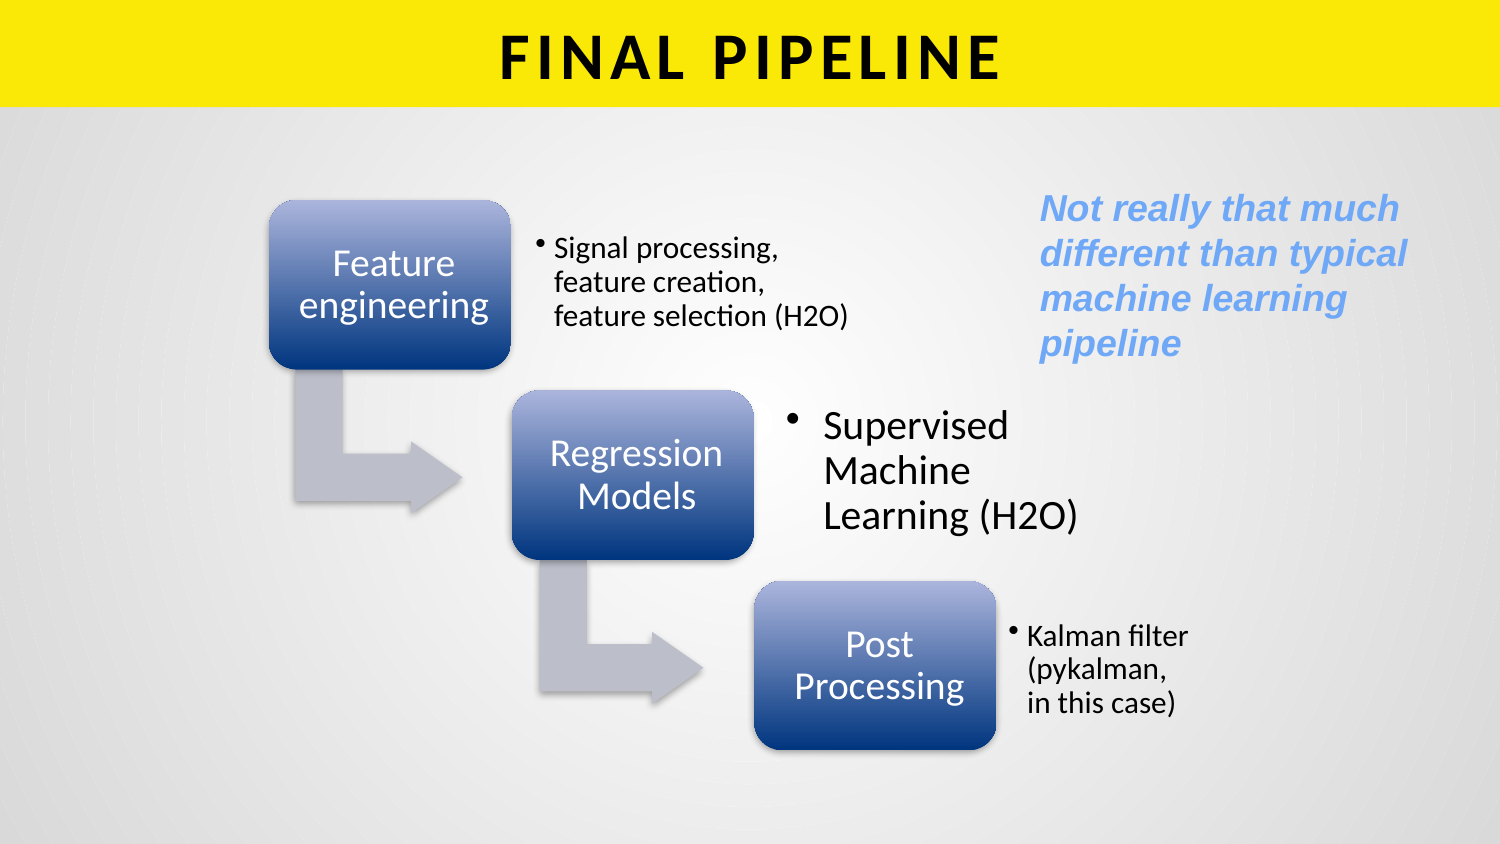

# FINAL PIPELINE
Not really that much different than typical machine learning pipeline
Feature engineering
Signal processing,
feature creation,
feature selection (H2O)
Regression
Models
Supervised Machine Learning (H2O)
Post Processing
Kalman filter (pykalman,
in this case)